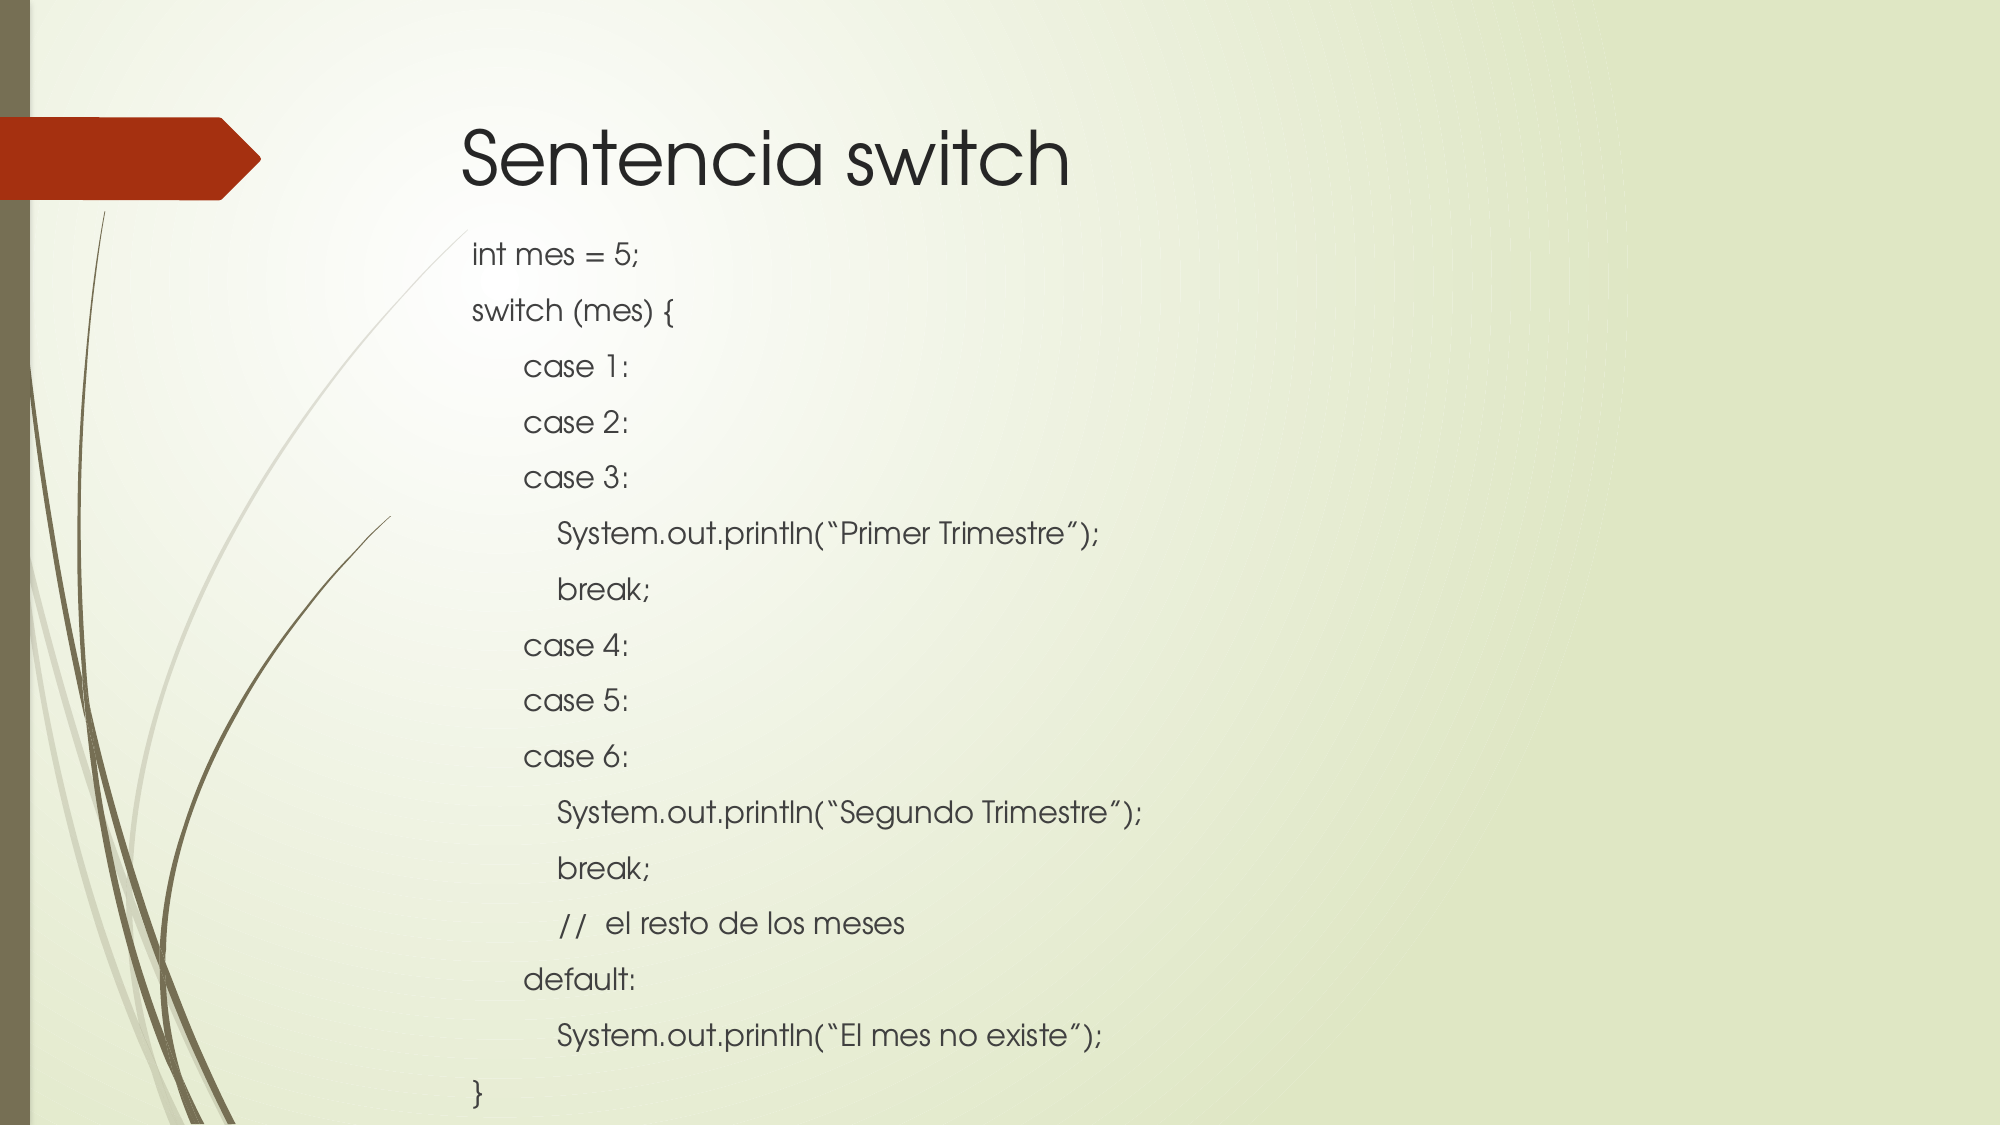

# Sentencia switch
int mes = 5;
switch (mes) {
      case 1:
      case 2:
      case 3:
          System.out.println(“Primer Trimestre”);
          break;
      case 4:
      case 5:
      case 6:
          System.out.println(“Segundo Trimestre”);
          break;
          //  el resto de los meses
      default:
          System.out.println(“El mes no existe”);
}